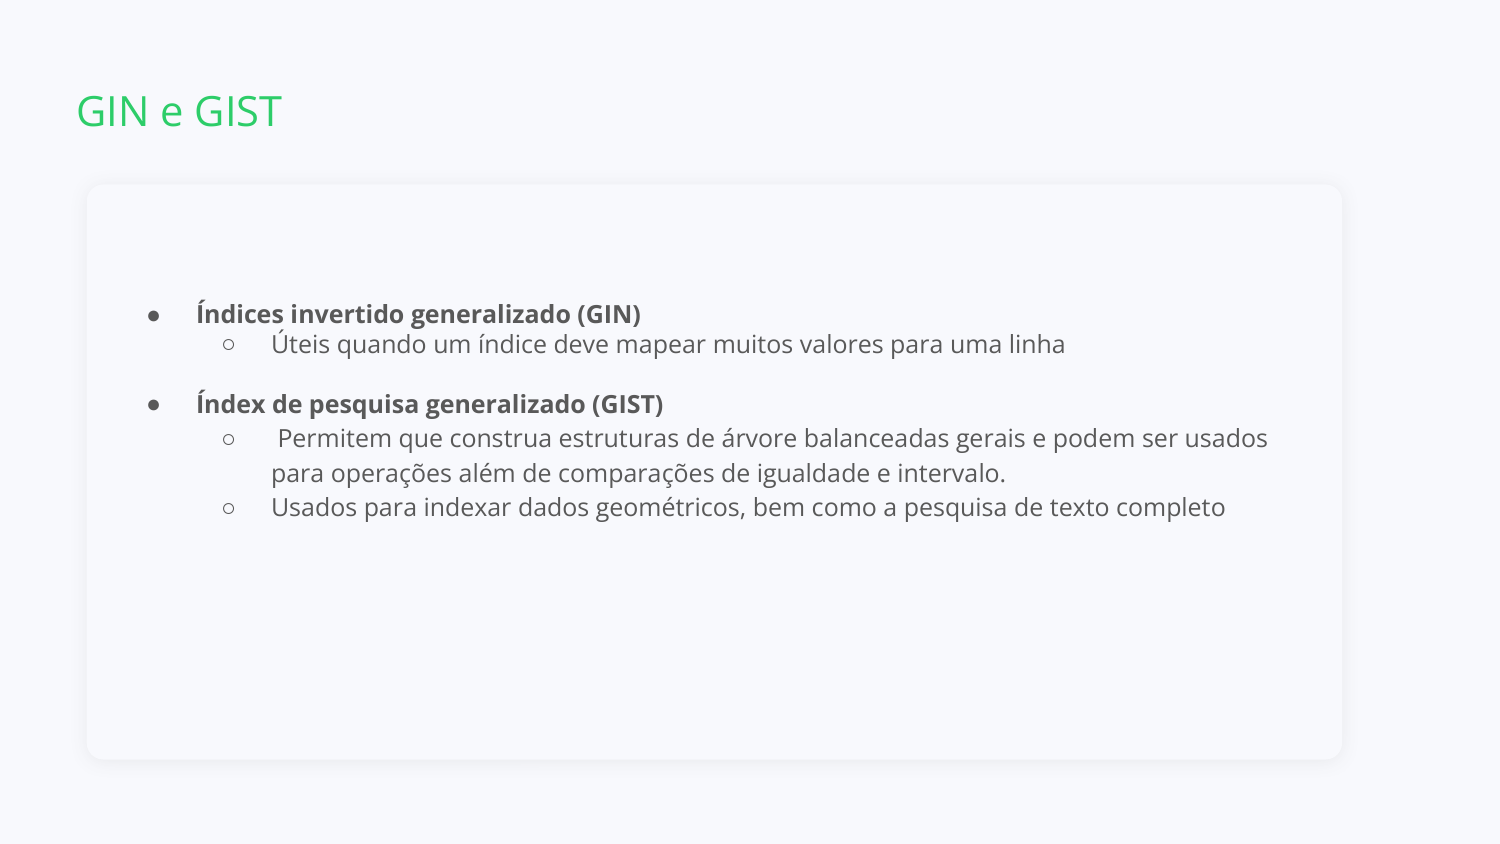

GIN e GIST

Índices invertido generalizado (GIN)
Úteis quando um índice deve mapear muitos valores para uma linha

Índex de pesquisa generalizado (GIST)
 Permitem que construa estruturas de árvore balanceadas gerais e podem ser usados para operações além de comparações de igualdade e intervalo.
Usados para indexar dados geométricos, bem como a pesquisa de texto completo